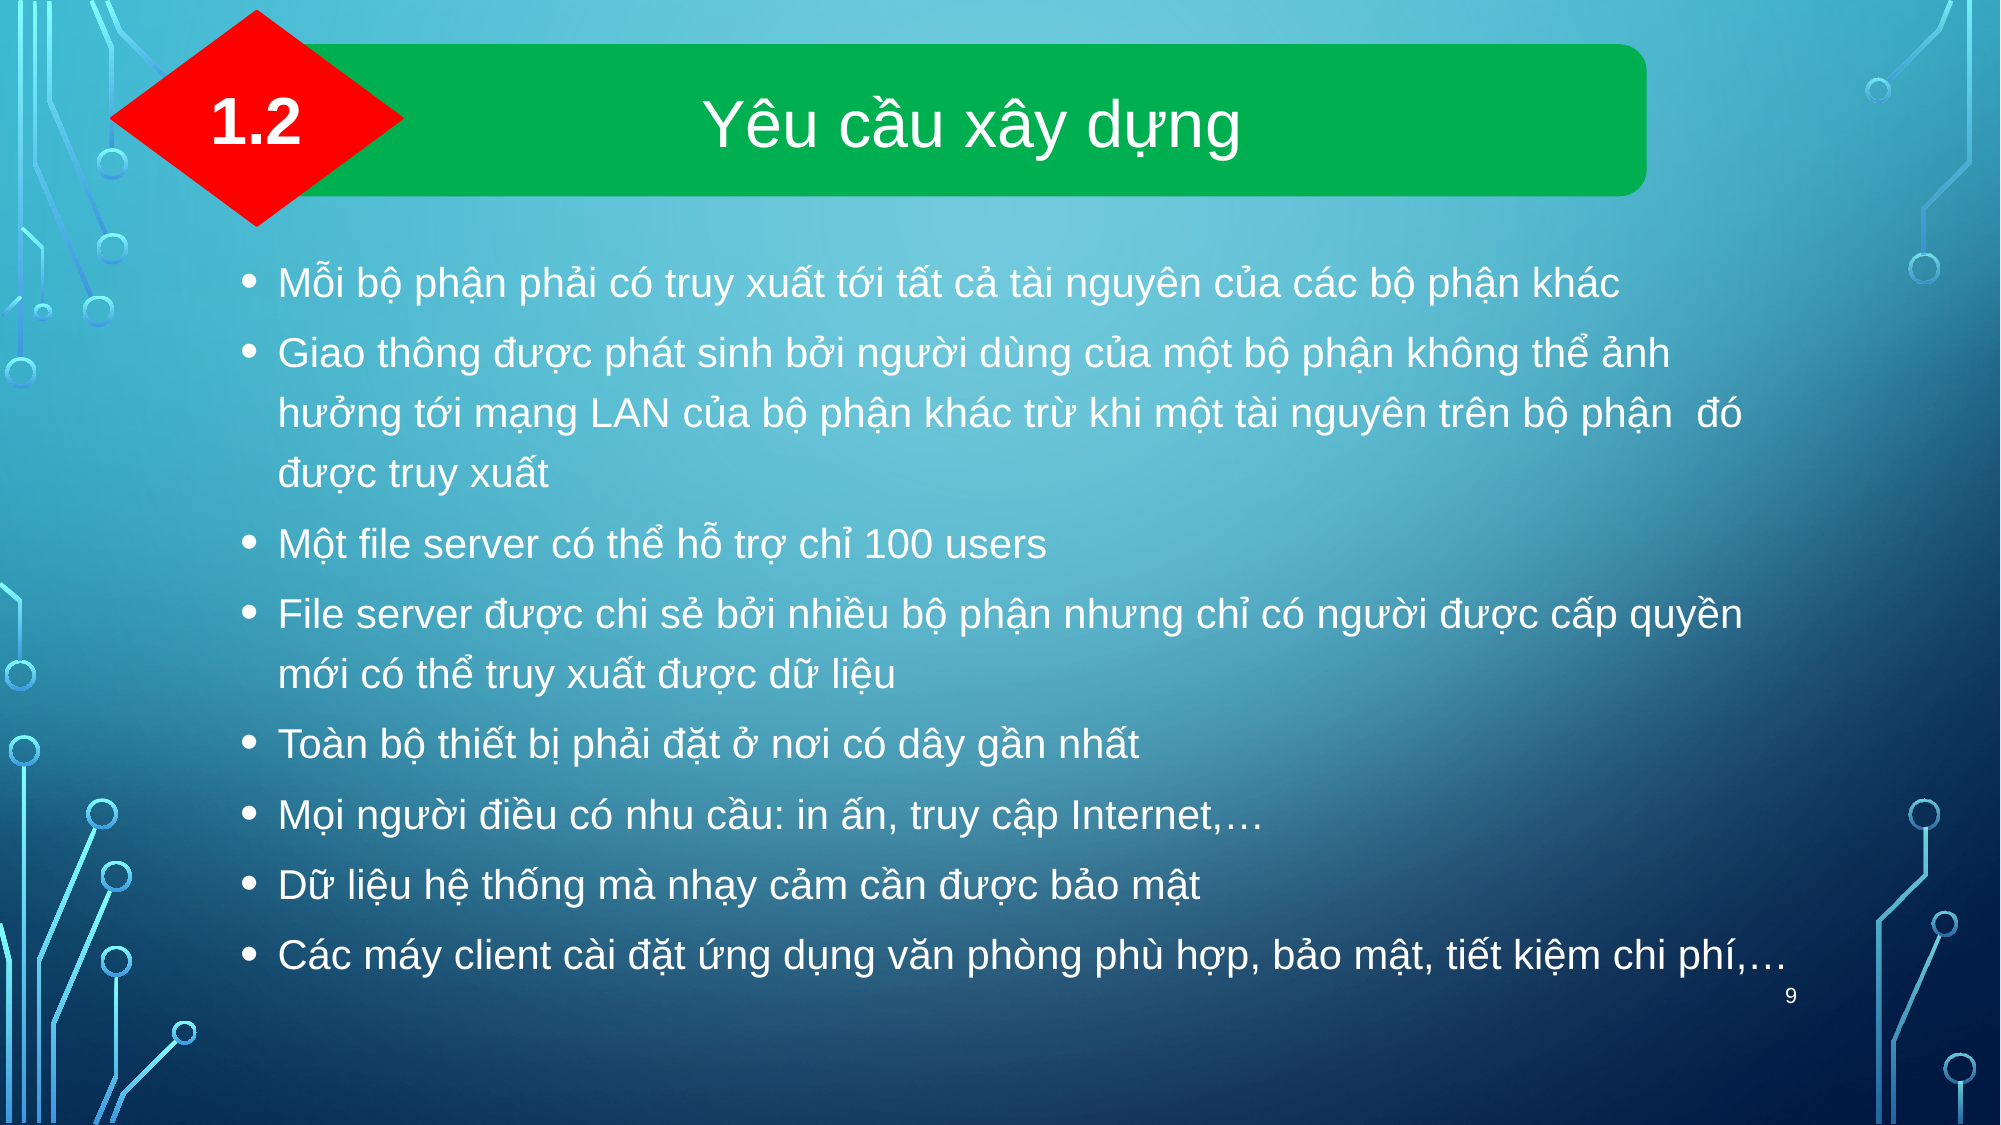

1.2
Yêu cầu xây dựng

Mỗi bộ phận phải có truy xuất tới tất cả tài nguyên của các bộ phận khác
Giao thông được phát sinh bởi người dùng của một bộ phận không thể ảnh hưởng tới mạng LAN của bộ phận khác trừ khi một tài nguyên trên bộ phận  đó được truy xuất
Một file server có thể hỗ trợ chỉ 100 users
File server được chi sẻ bởi nhiều bộ phận nhưng chỉ có người được cấp quyền mới có thể truy xuất được dữ liệu
Toàn bộ thiết bị phải đặt ở nơi có dây gần nhất
Mọi người điều có nhu cầu: in ấn, truy cập Internet,…
Dữ liệu hệ thống mà nhạy cảm cần được bảo mật
Các máy client cài đặt ứng dụng văn phòng phù hợp, bảo mật, tiết kiệm chi phí,…

9